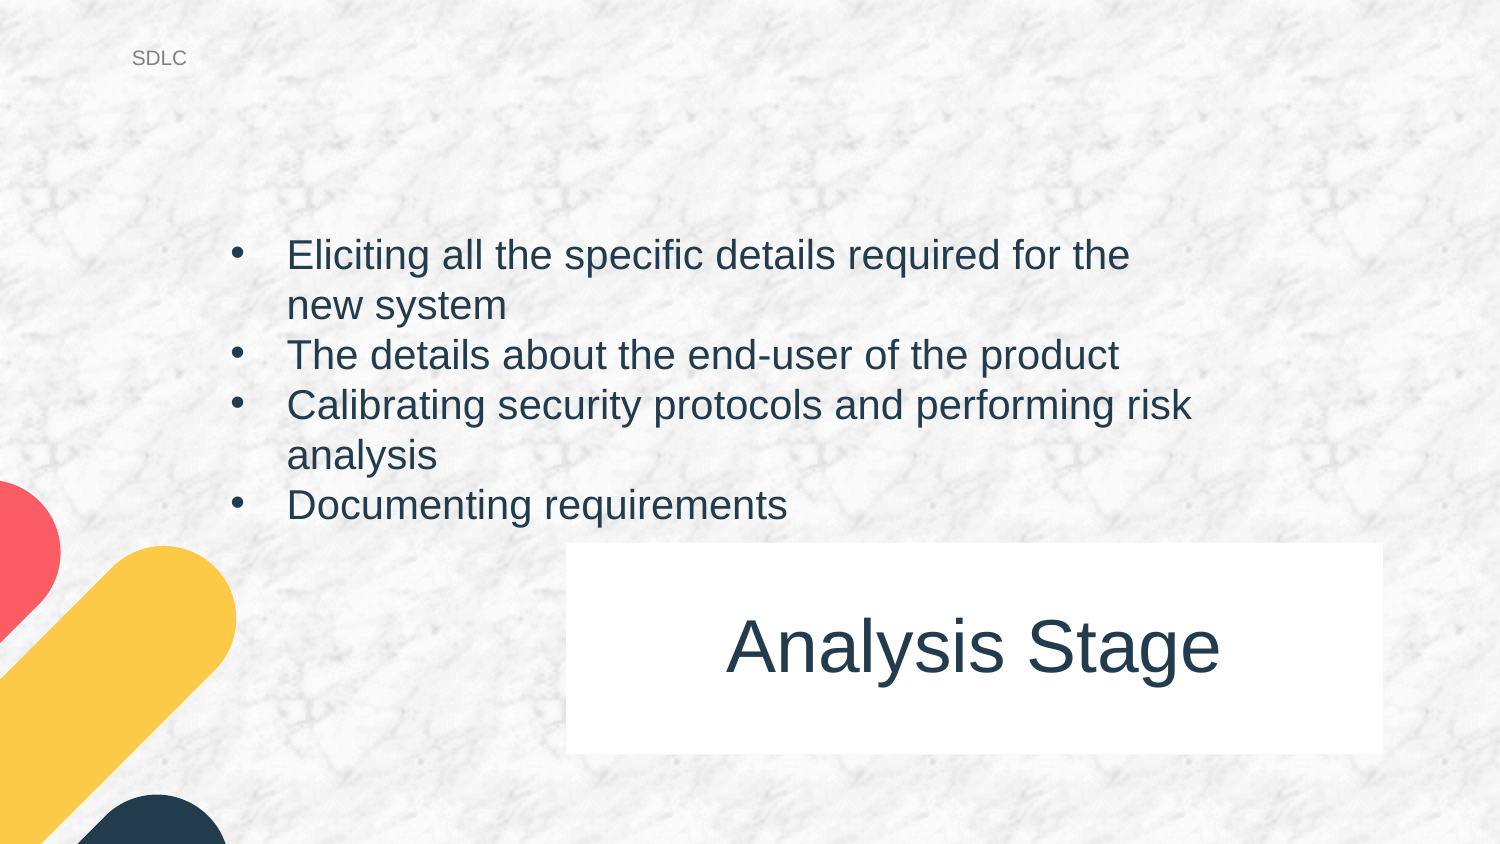

SDLC

Eliciting all the specific details required for the new system
The details about the end-user of the product
Calibrating security protocols and performing risk analysis
Documenting requirements
# Analysis Stage